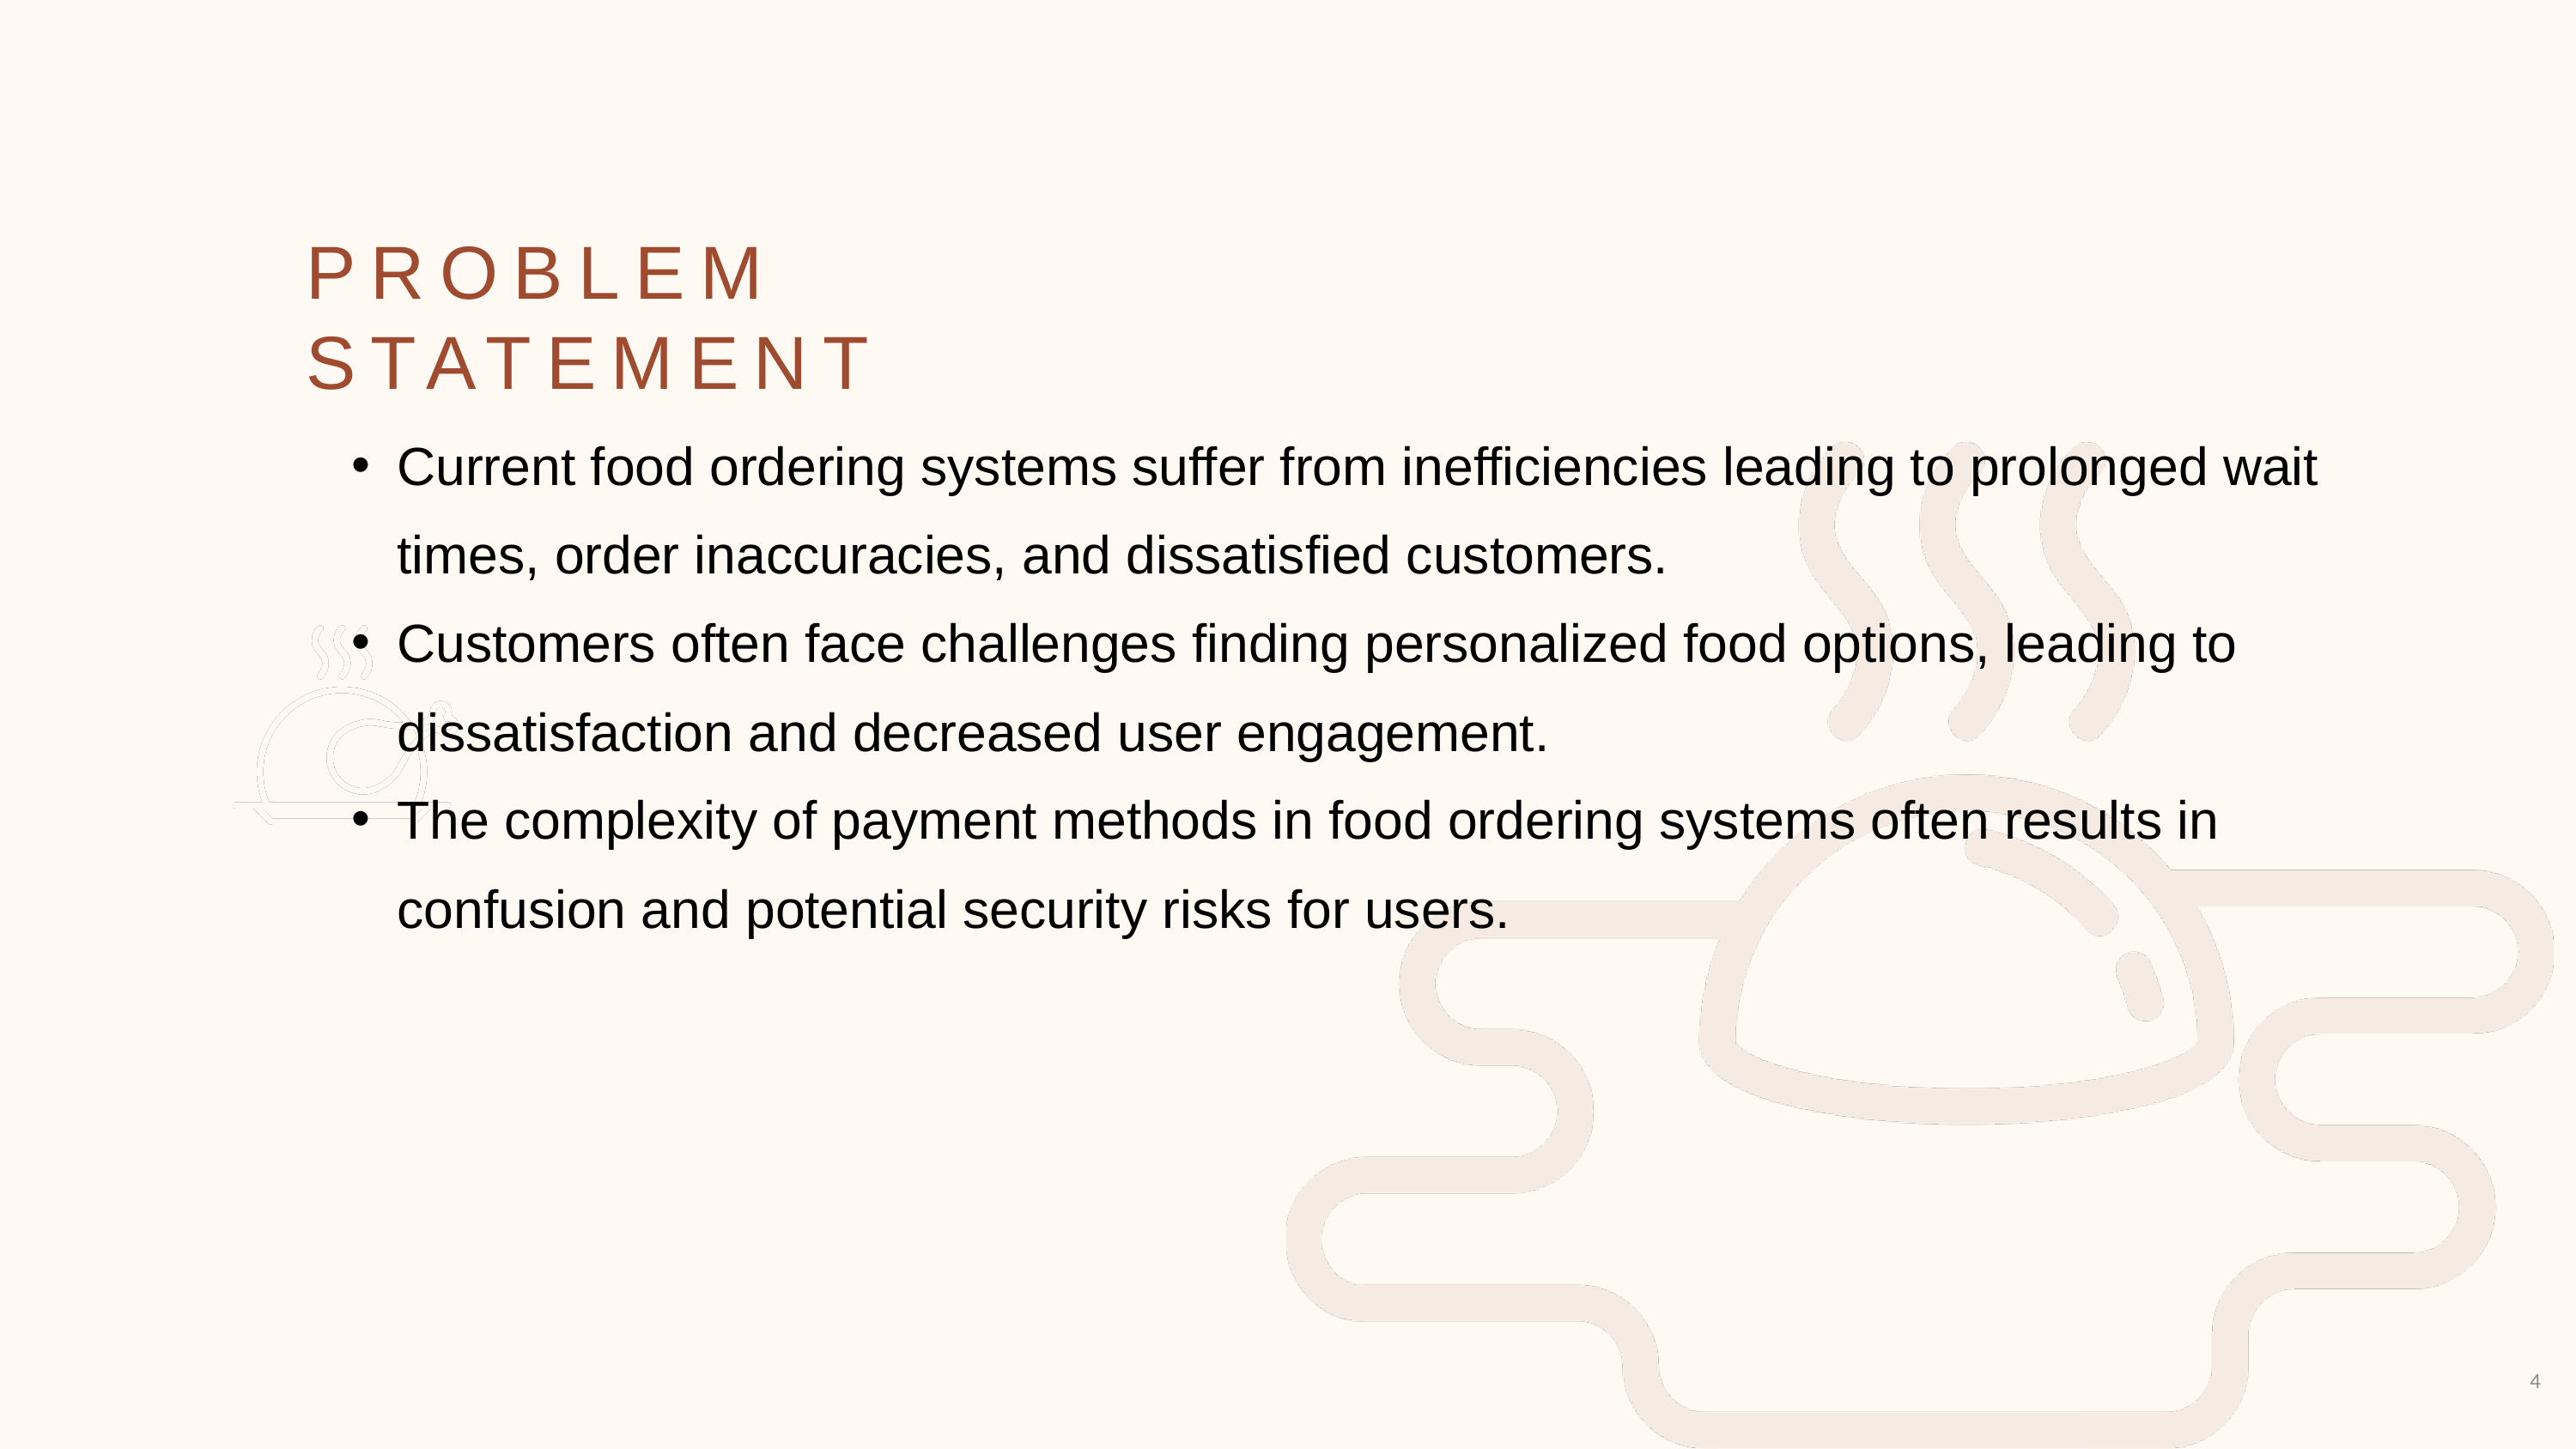

PROBLEM STATEMENT
Current food ordering systems suffer from inefficiencies leading to prolonged wait times, order inaccuracies, and dissatisfied customers.
Customers often face challenges finding personalized food options, leading to dissatisfaction and decreased user engagement.
The complexity of payment methods in food ordering systems often results in confusion and potential security risks for users.

4